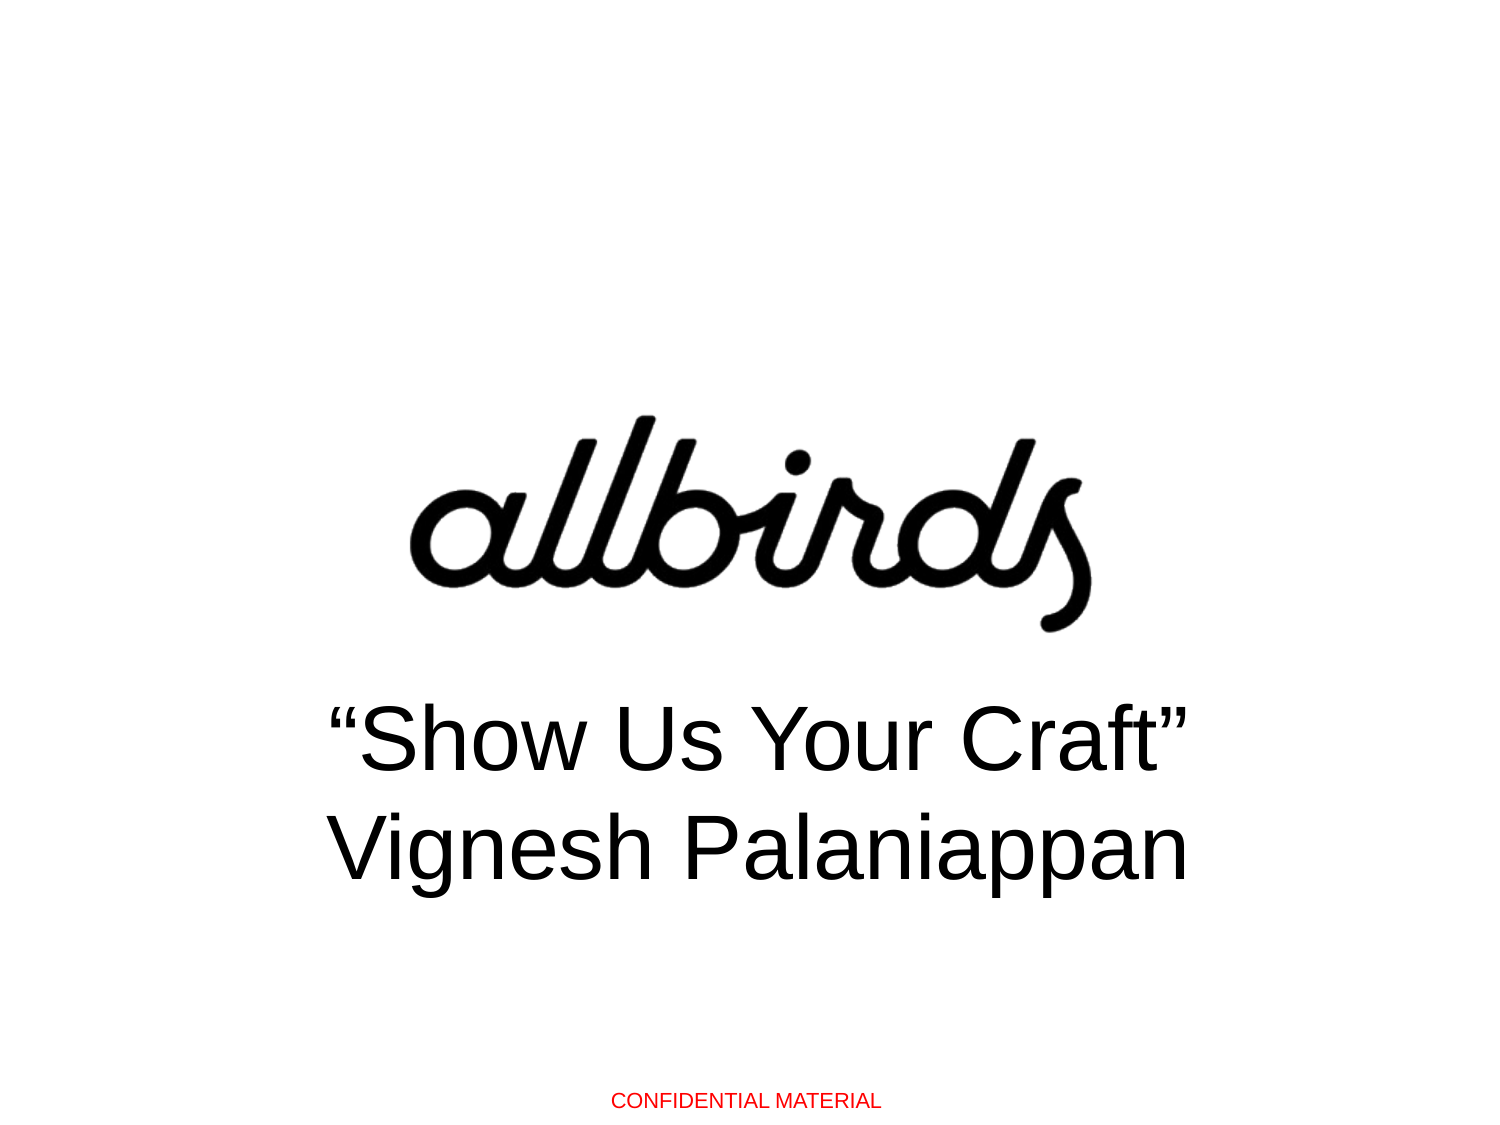

# “Show Us Your Craft” Vignesh Palaniappan